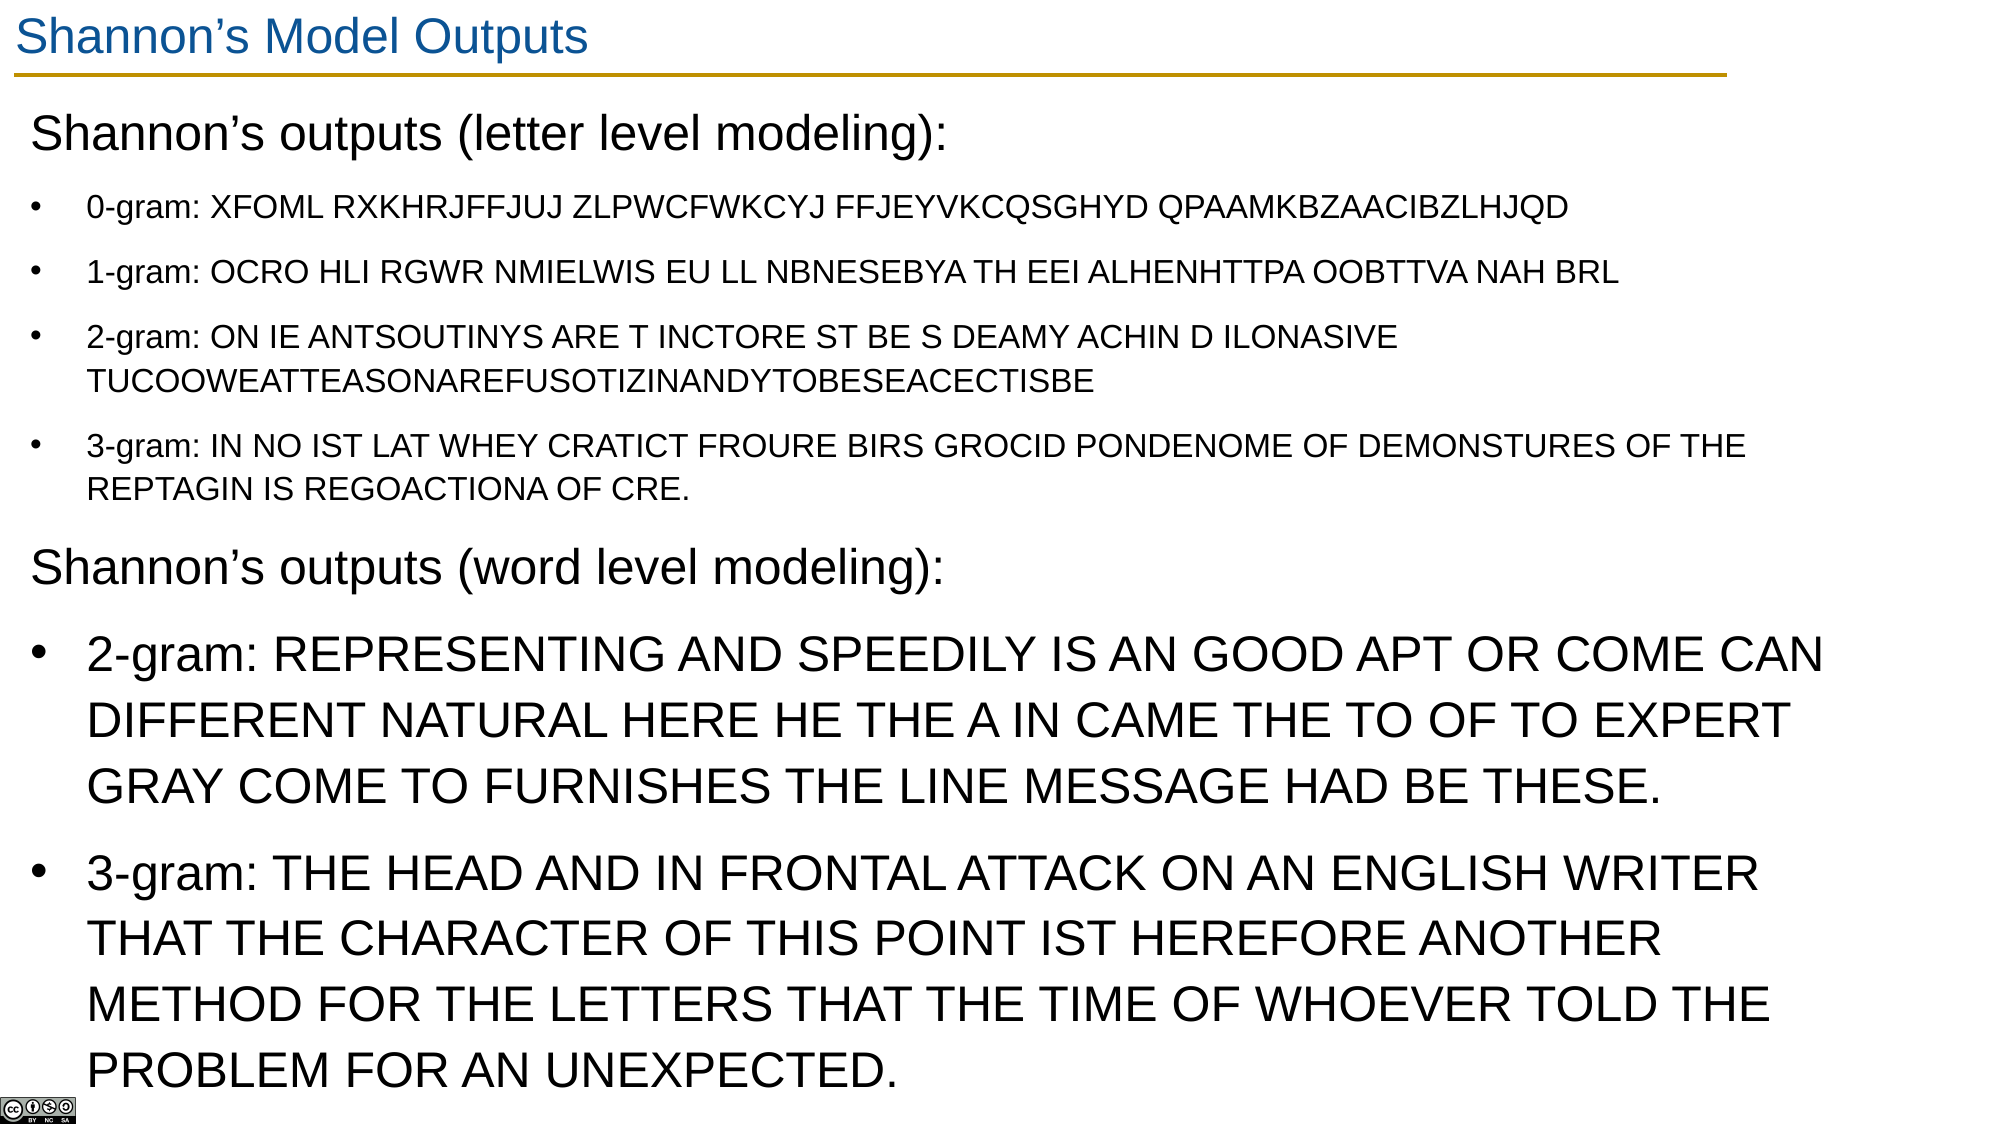

# Shannon’s Model Outputs
Shannon’s outputs (letter level modeling):
0-gram: XFOML RXKHRJFFJUJ ZLPWCFWKCYJ FFJEYVKCQSGHYD QPAAMKBZAACIBZLHJQD
1-gram: OCRO HLI RGWR NMIELWIS EU LL NBNESEBYA TH EEI ALHENHTTPA OOBTTVA NAH BRL
2-gram: ON IE ANTSOUTINYS ARE T INCTORE ST BE S DEAMY ACHIN D ILONASIVE TUCOOWEATTEASONAREFUSOTIZINANDYTOBESEACECTISBE
3-gram: IN NO IST LAT WHEY CRATICT FROURE BIRS GROCID PONDENOME OF DEMONSTURES OF THE REPTAGIN IS REGOACTIONA OF CRE.
Shannon’s outputs (word level modeling):
2-gram: REPRESENTING AND SPEEDILY IS AN GOOD APT OR COME CAN DIFFERENT NATURAL HERE HE THE A IN CAME THE TO OF TO EXPERT GRAY COME TO FURNISHES THE LINE MESSAGE HAD BE THESE.
3-gram: THE HEAD AND IN FRONTAL ATTACK ON AN ENGLISH WRITER THAT THE CHARACTER OF THIS POINT IST HEREFORE ANOTHER METHOD FOR THE LETTERS THAT THE TIME OF WHOEVER TOLD THE PROBLEM FOR AN UNEXPECTED.